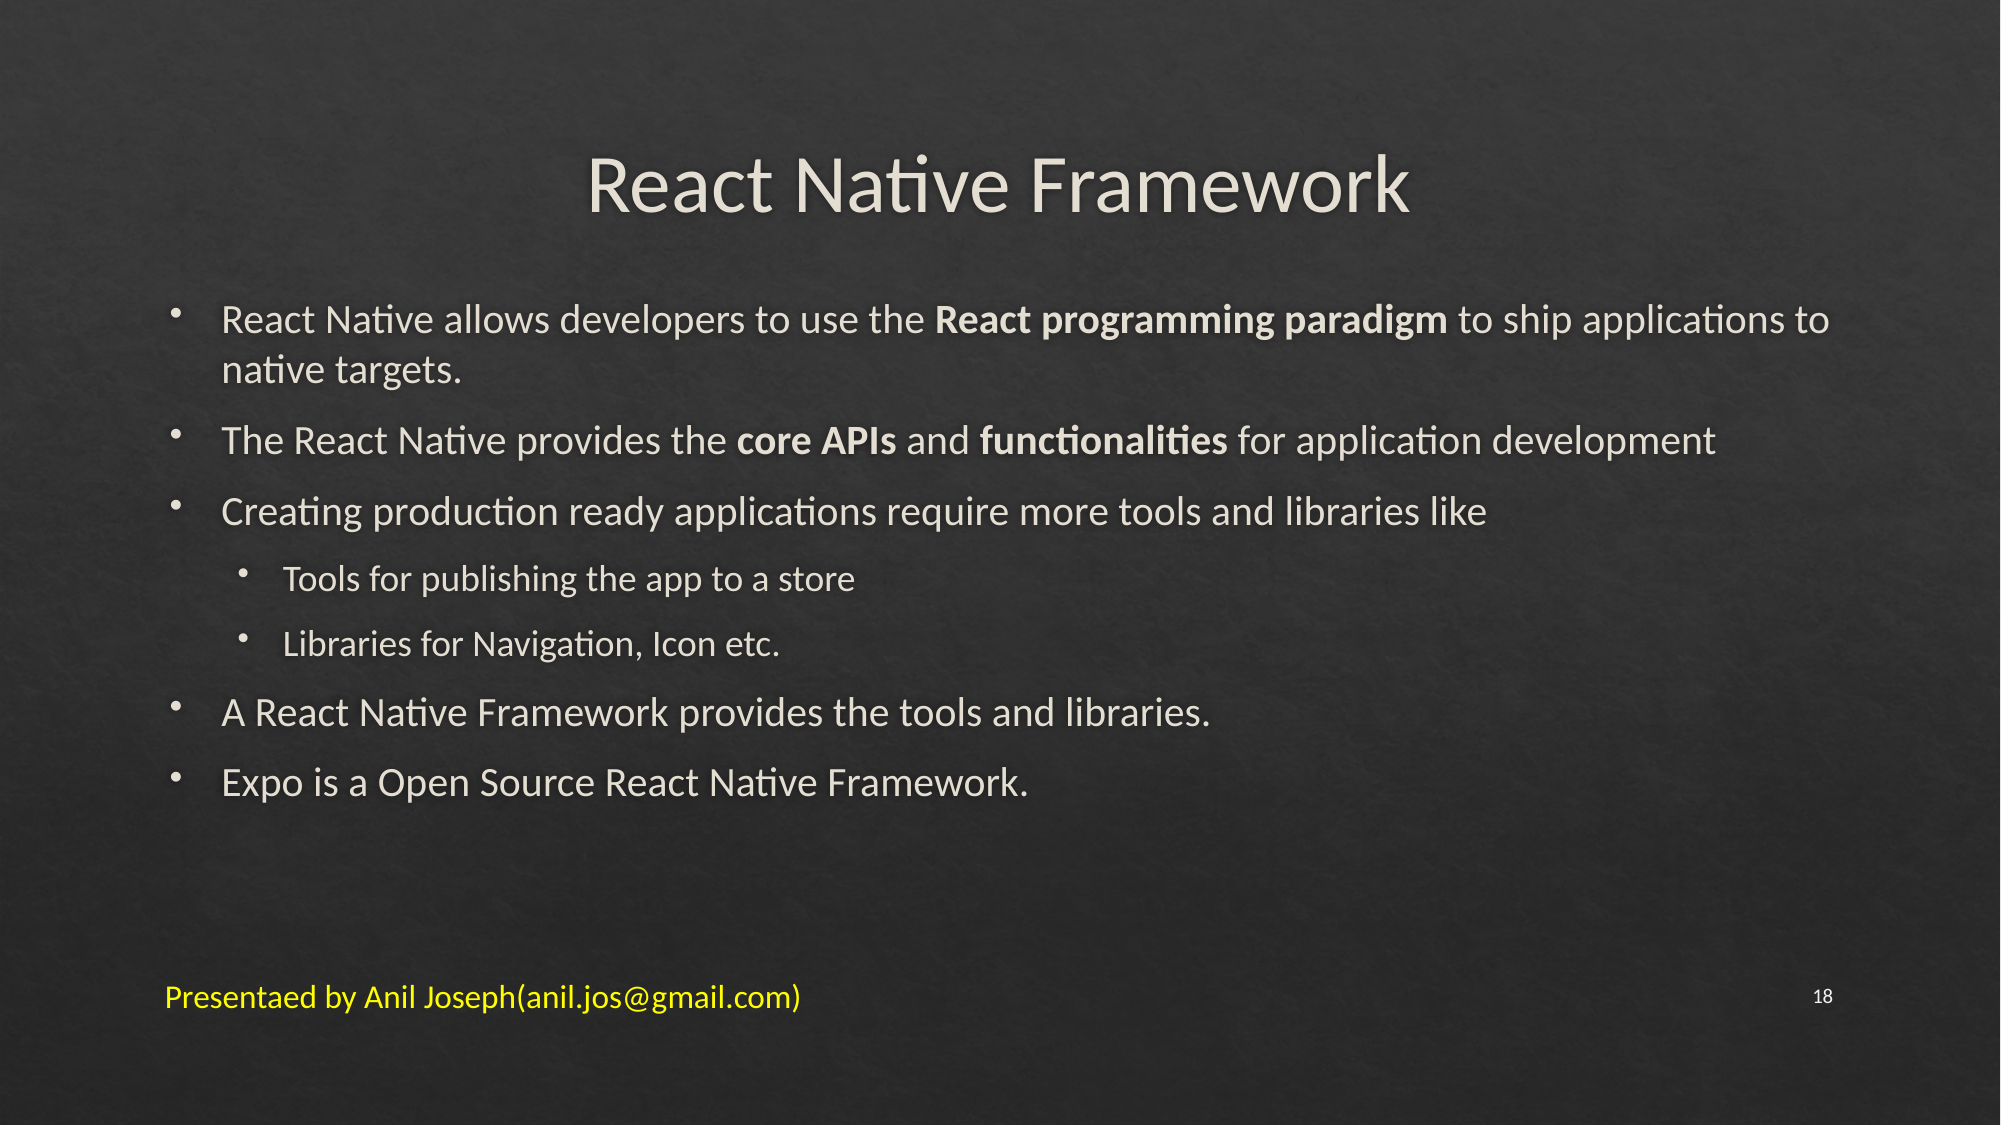

# React Native Framework
React Native allows developers to use the React programming paradigm to ship applications to native targets.
The React Native provides the core APIs and functionalities for application development
Creating production ready applications require more tools and libraries like
Tools for publishing the app to a store
Libraries for Navigation, Icon etc.
A React Native Framework provides the tools and libraries.
Expo is a Open Source React Native Framework.

Presentaed by Anil Joseph(anil.jos@gmail.com)
18